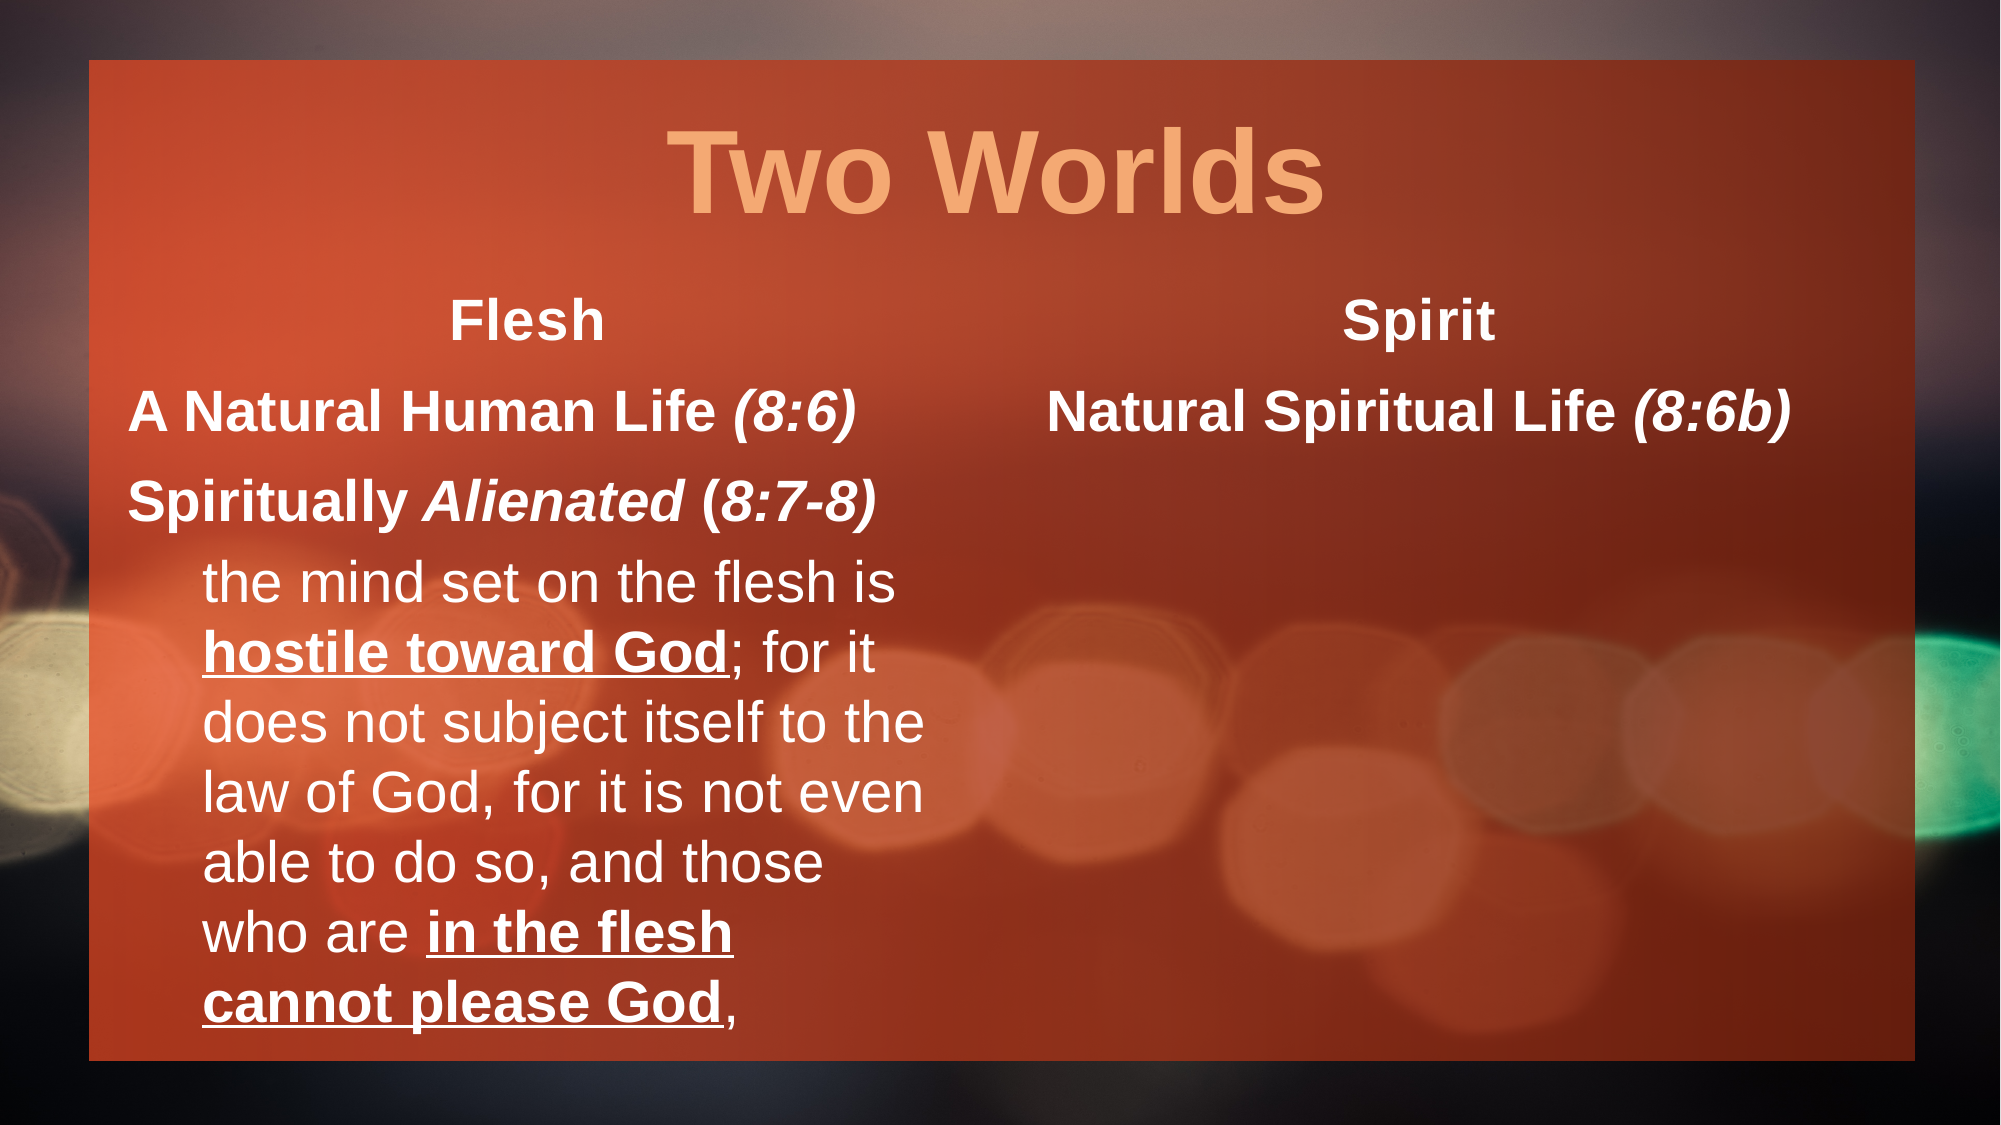

# Two Worlds
Flesh
A Natural Human Life (8:6)
Spiritually Alienated (8:7-8)
the mind set on the flesh is hostile toward God; for it does not subject itself to the law of God, for it is not even able to do so, and those who are in the flesh cannot please God,
Spirit
Natural Spiritual Life (8:6b)